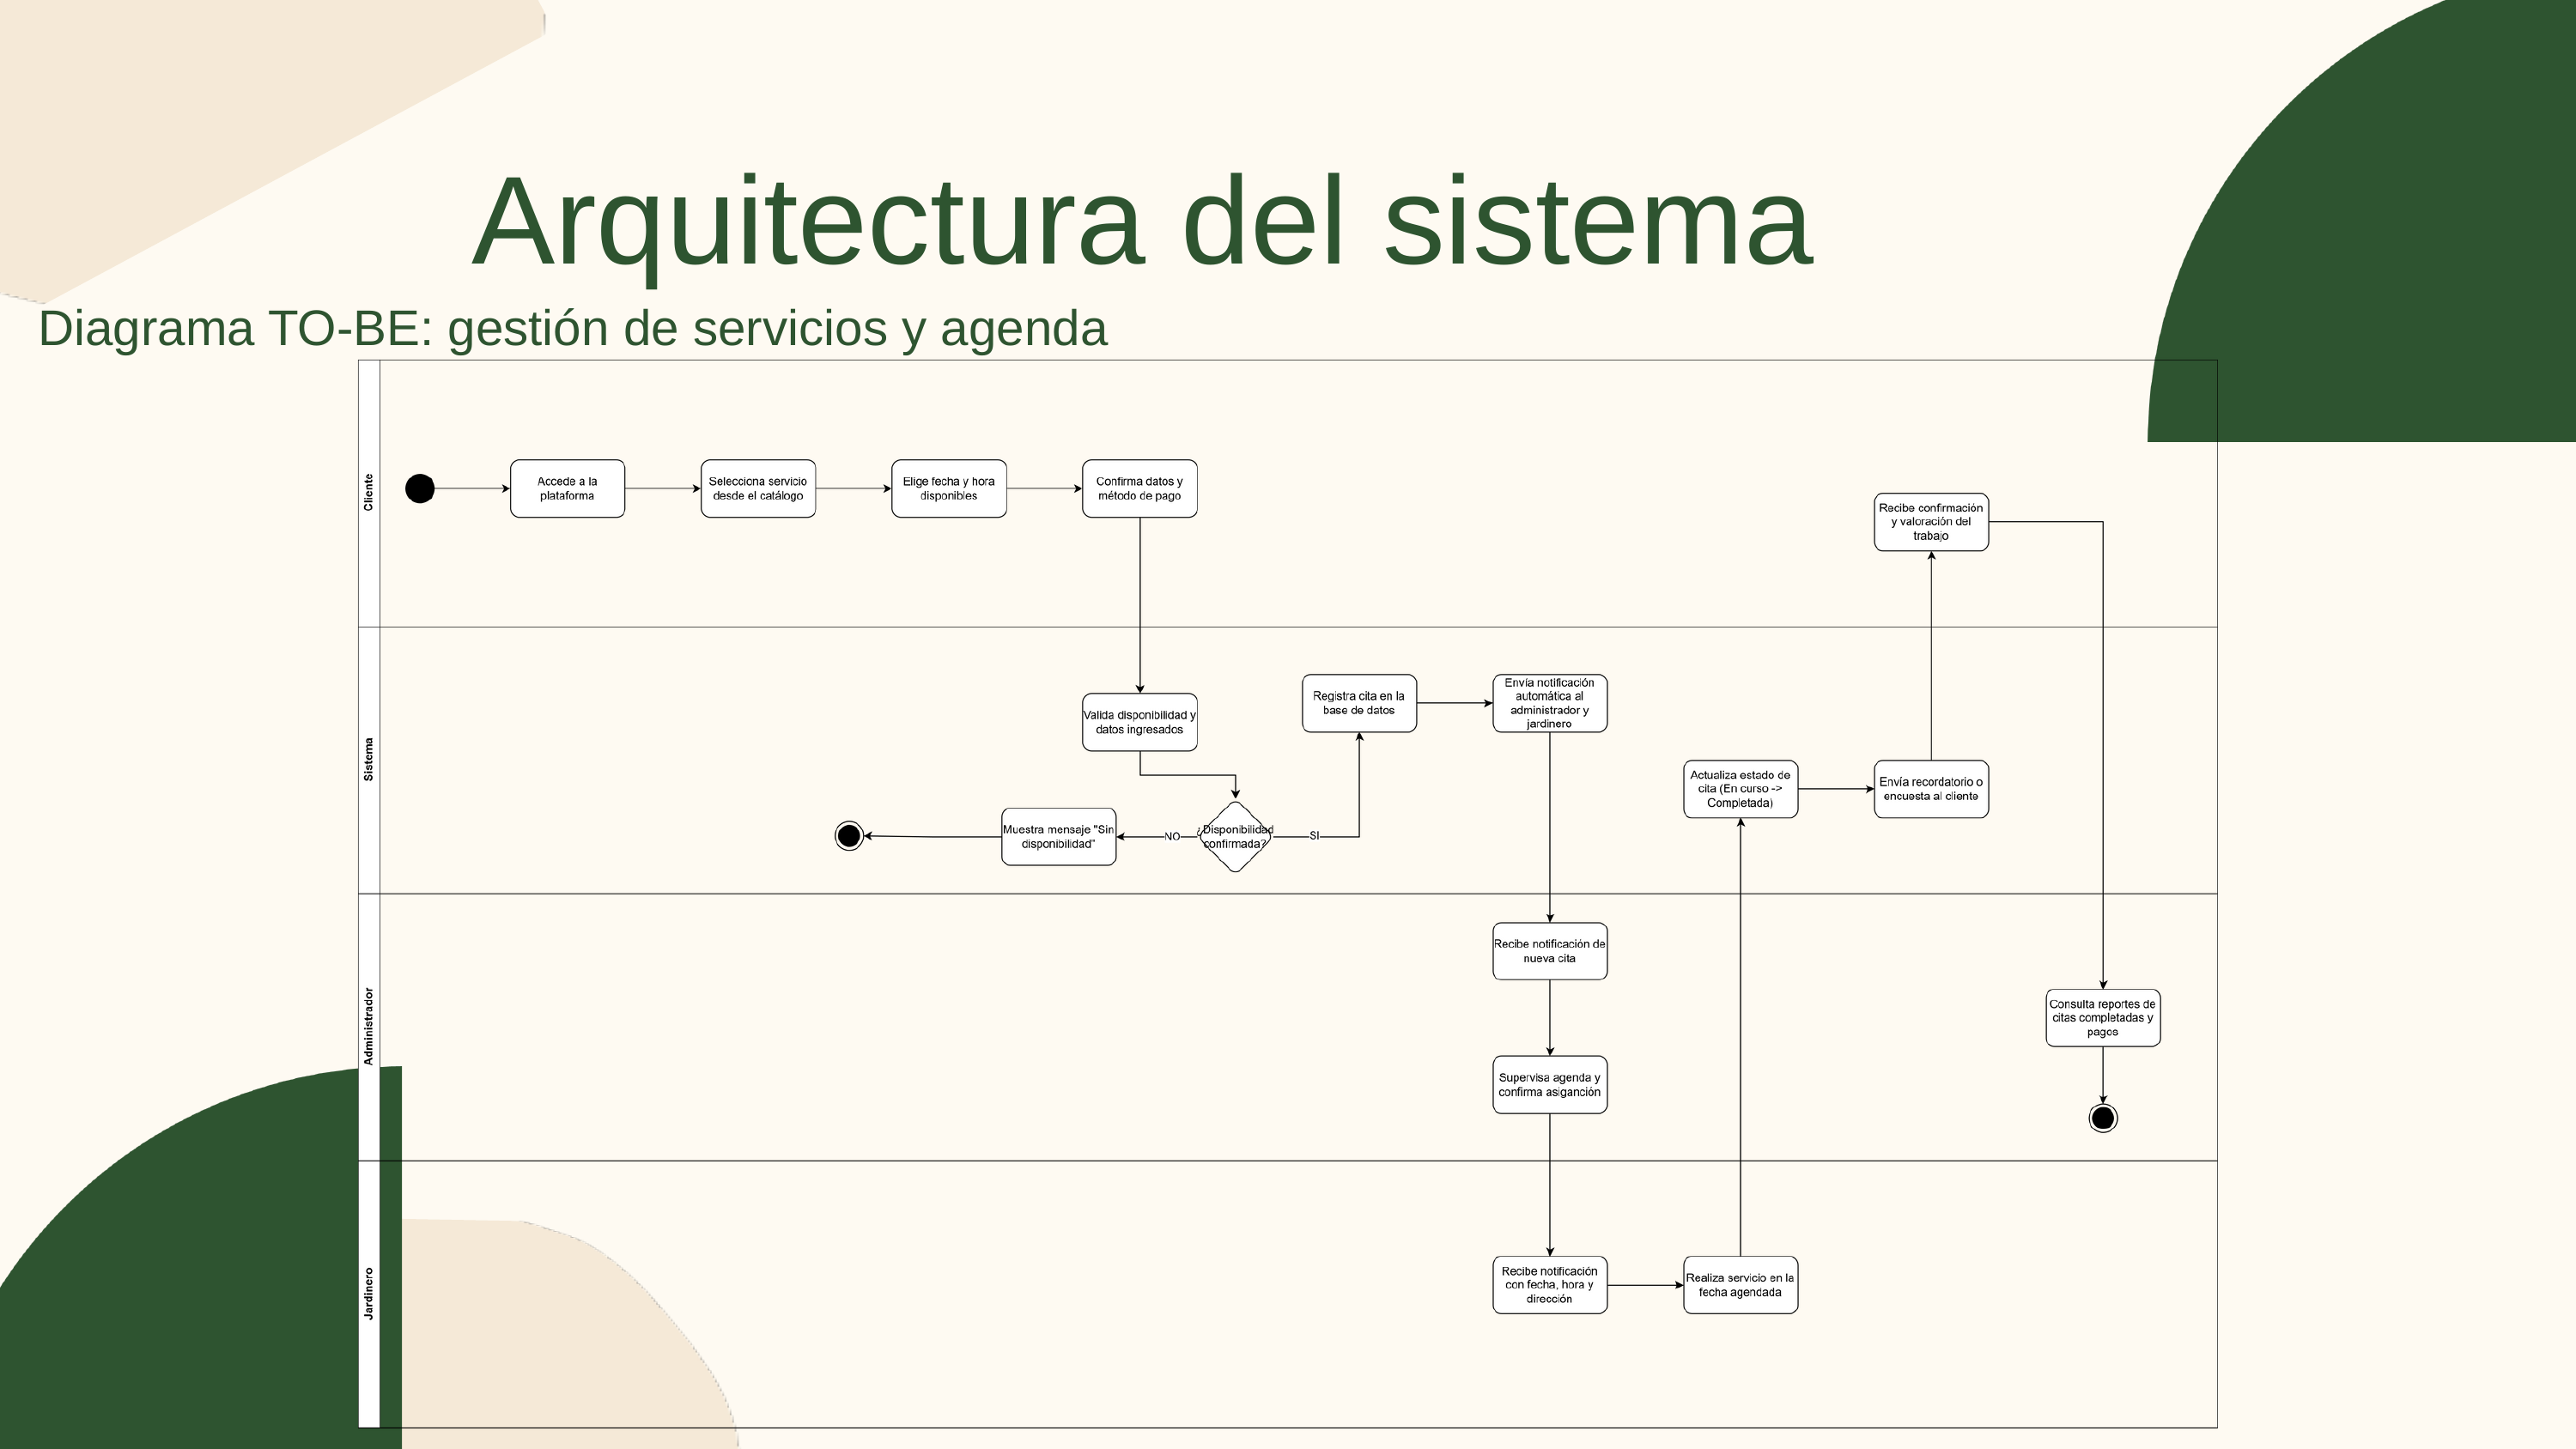

Arquitectura del sistema
Diagrama TO-BE: gestión de servicios y agenda